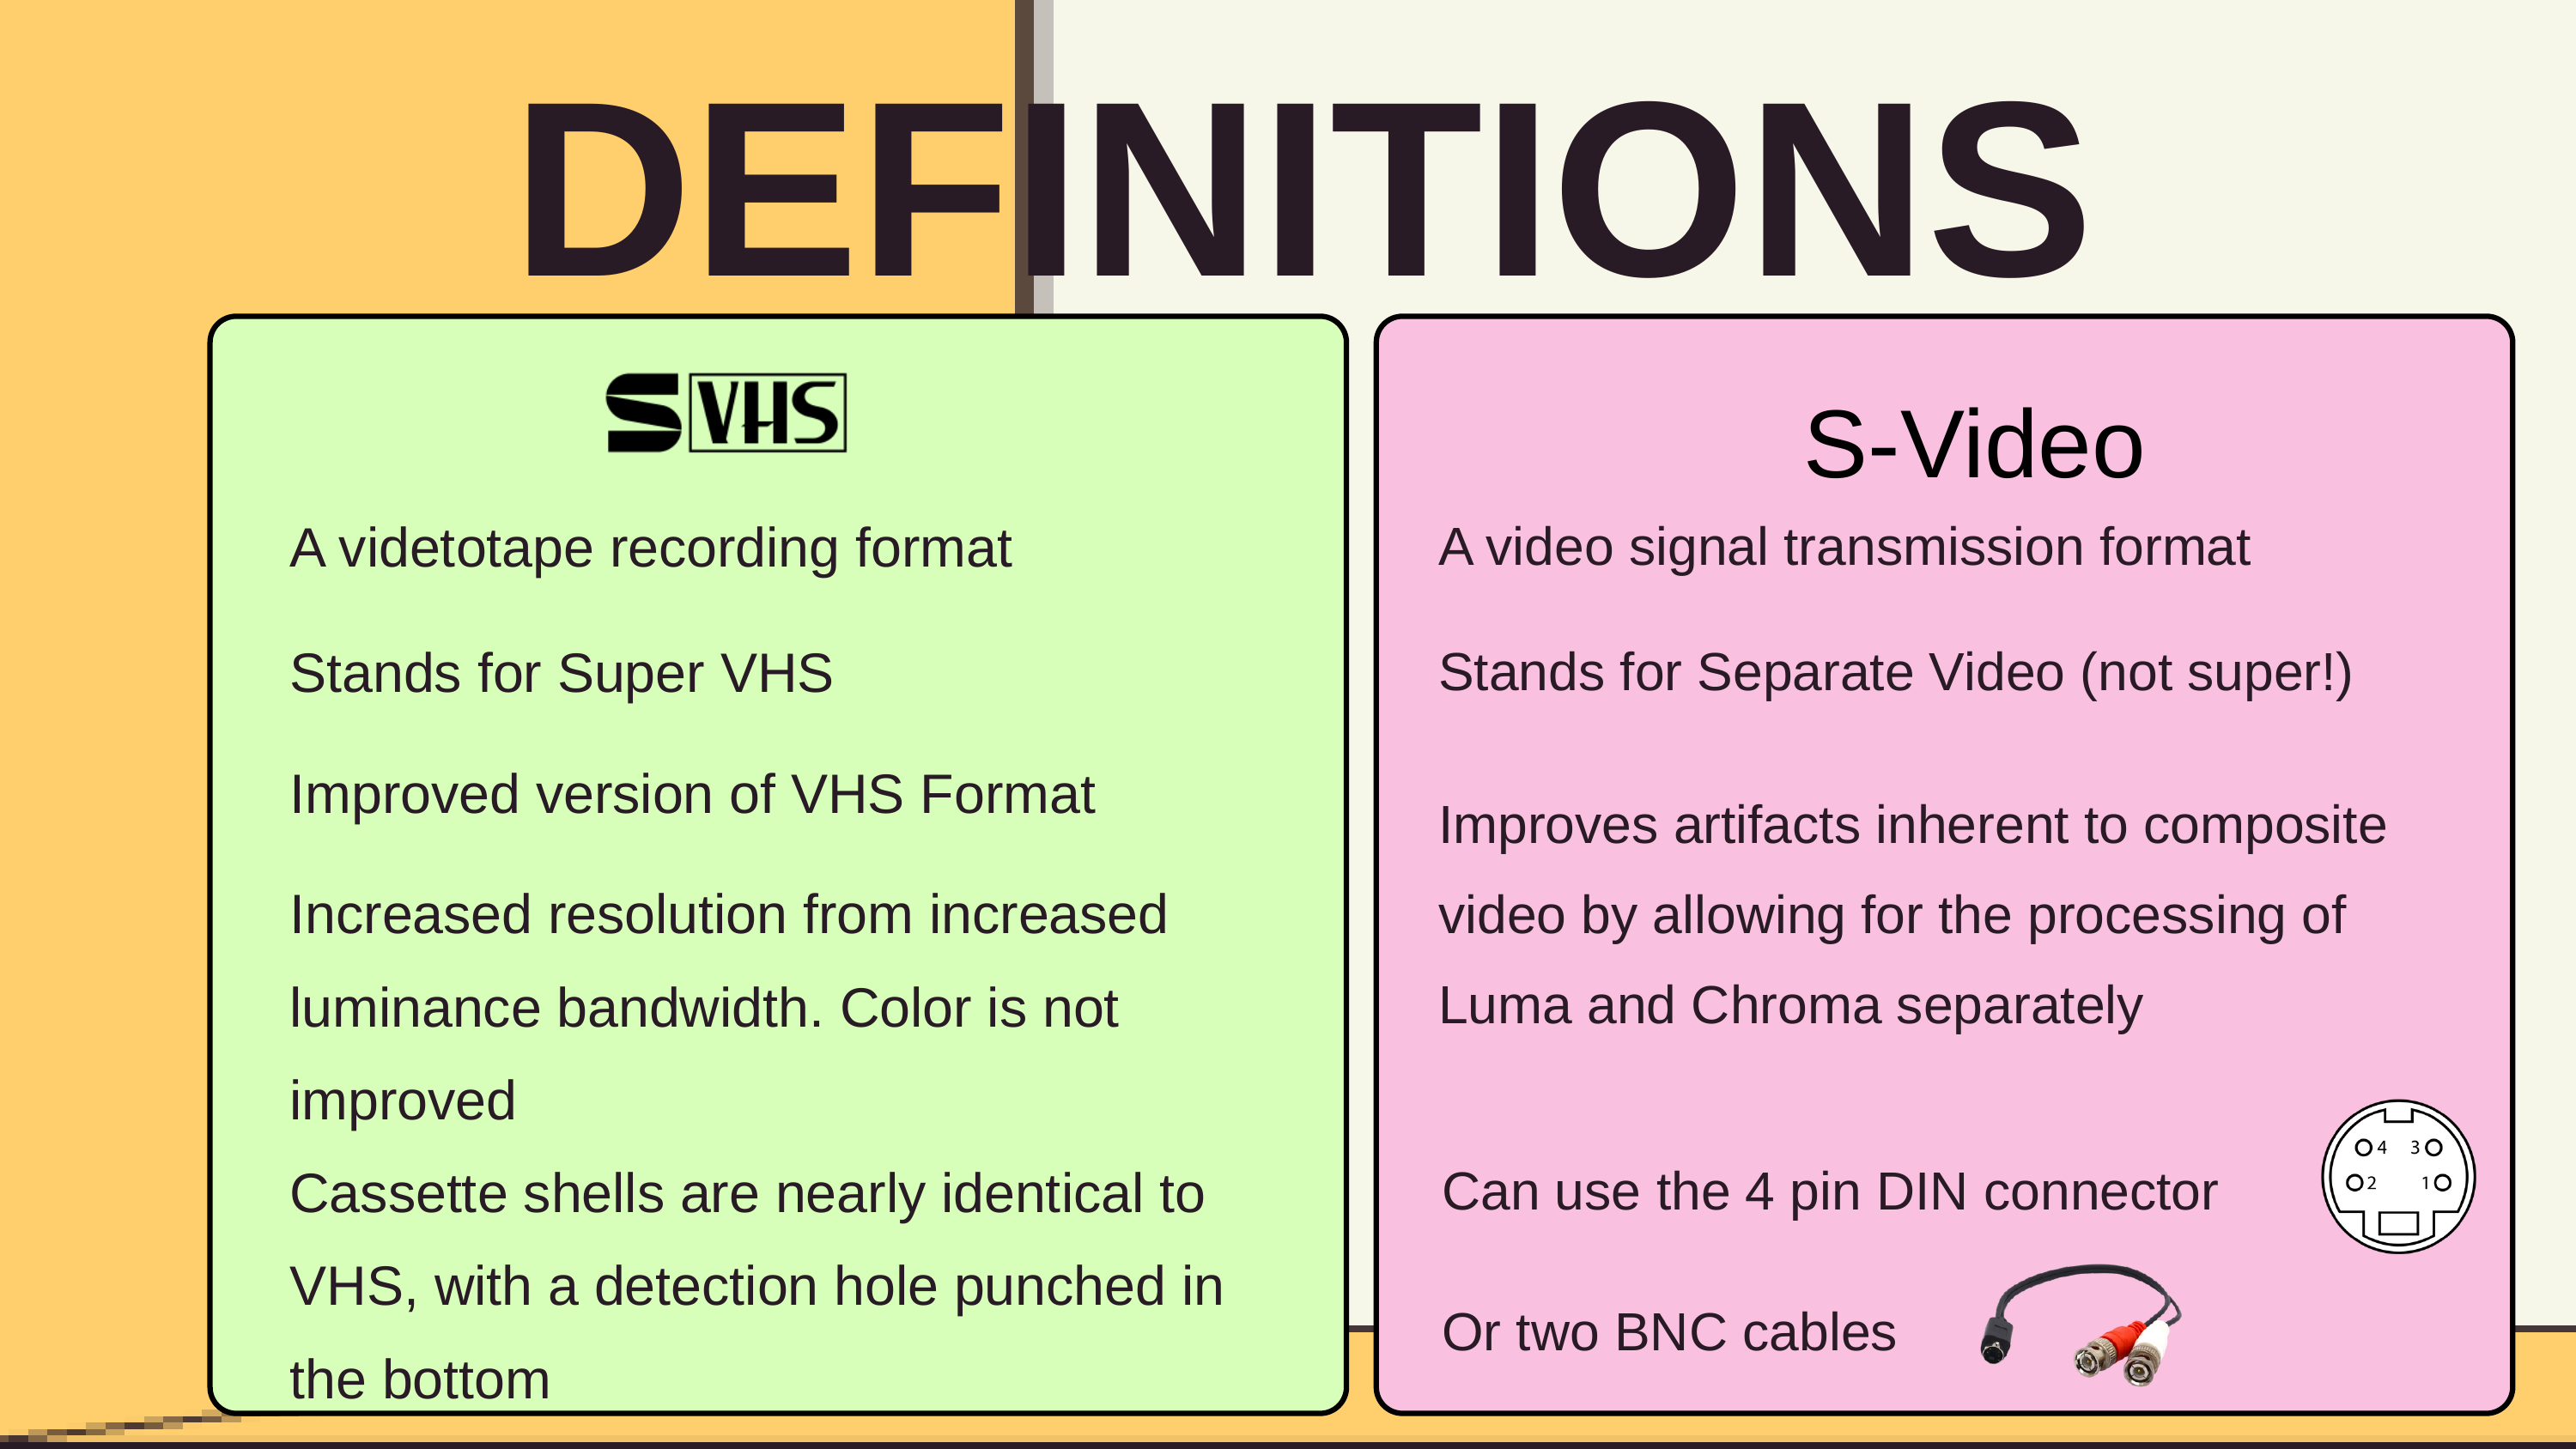

DEFINITIONS

S-Video

A videtotape recording format
A video signal transmission format
Stands for Super VHS
Stands for Separate Video (not super!)
Improved version of VHS Format
Improves artifacts inherent to composite video by allowing for the processing of Luma and Chroma separately
Increased resolution from increased luminance bandwidth. Color is not improved

Cassette shells are nearly identical to VHS, with a detection hole punched in the bottom
Can use the 4 pin DIN connector

Or two BNC cables